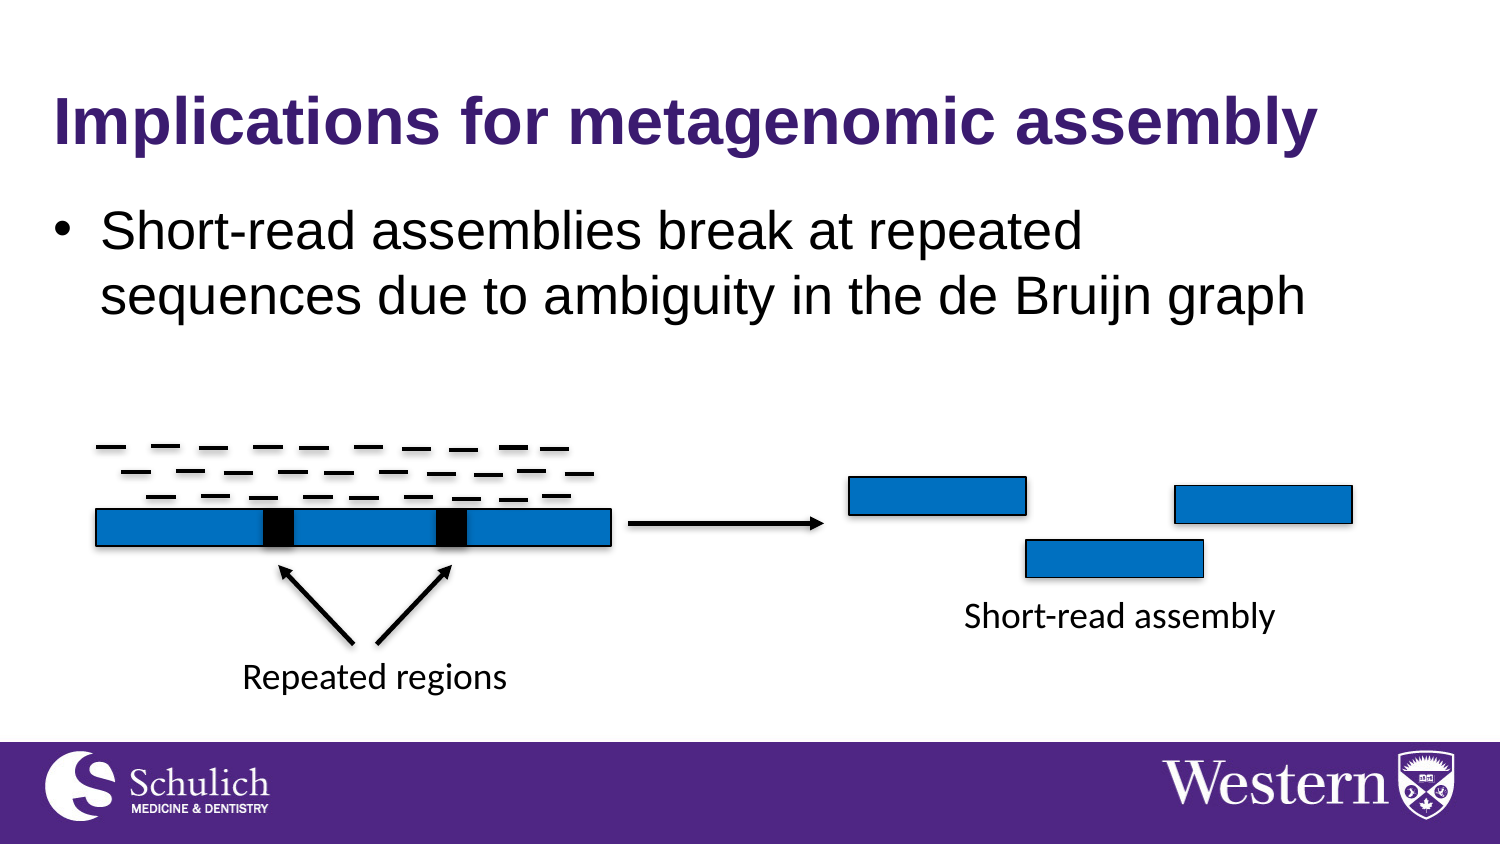

Implications for metagenomic assembly
Short-read assemblies break at repeated sequences due to ambiguity in the de Bruijn graph

Short-read assembly
Repeated regions